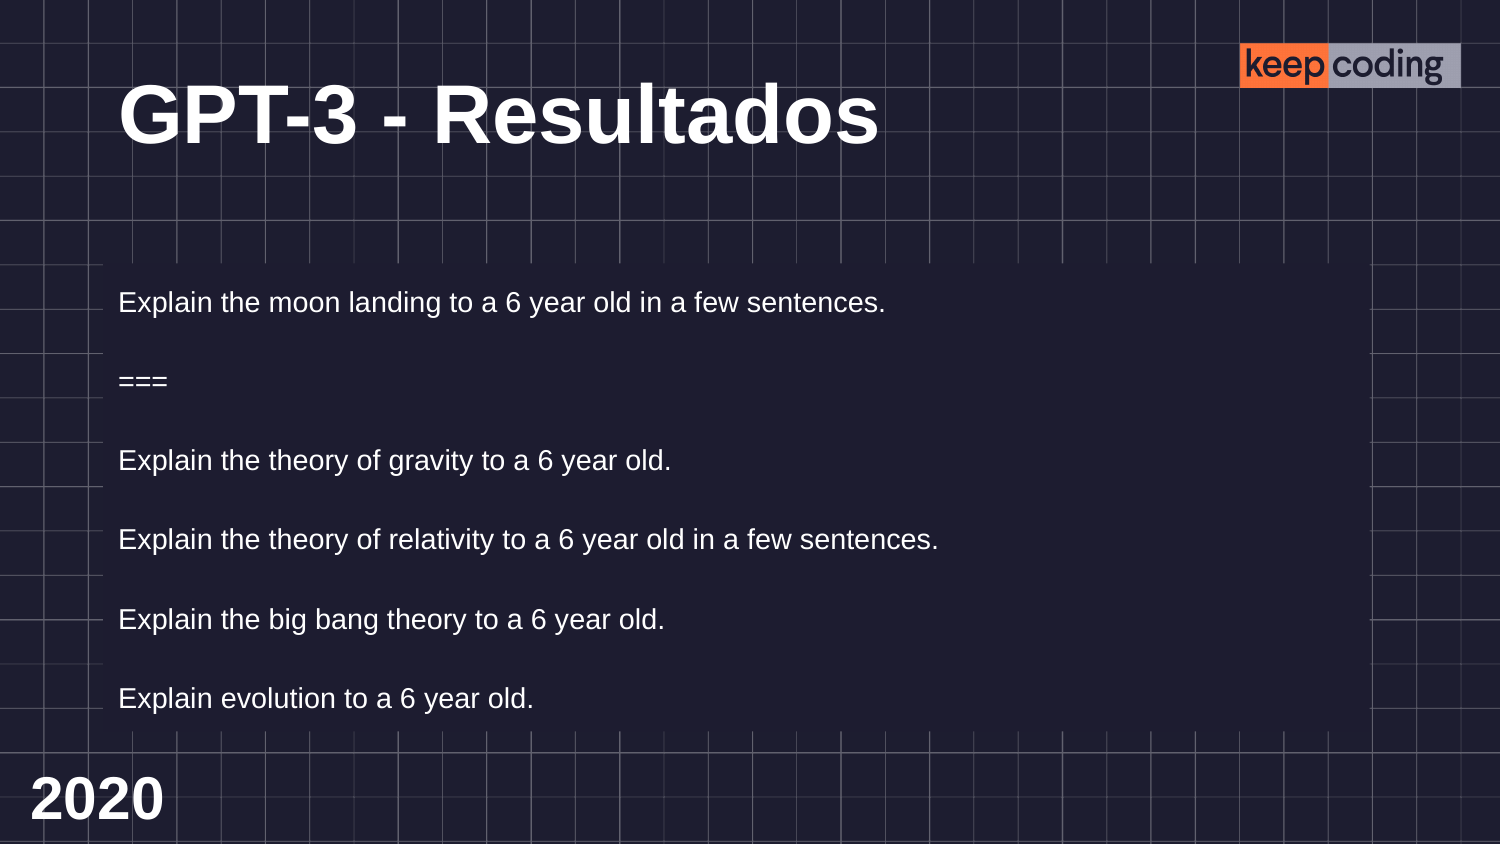

# GPT-3 - Resultados

Explain the moon landing to a 6 year old in a few sentences.

===

Explain the theory of gravity to a 6 year old.

Explain the theory of relativity to a 6 year old in a few sentences.

Explain the big bang theory to a 6 year old.

Explain evolution to a 6 year old.
2020